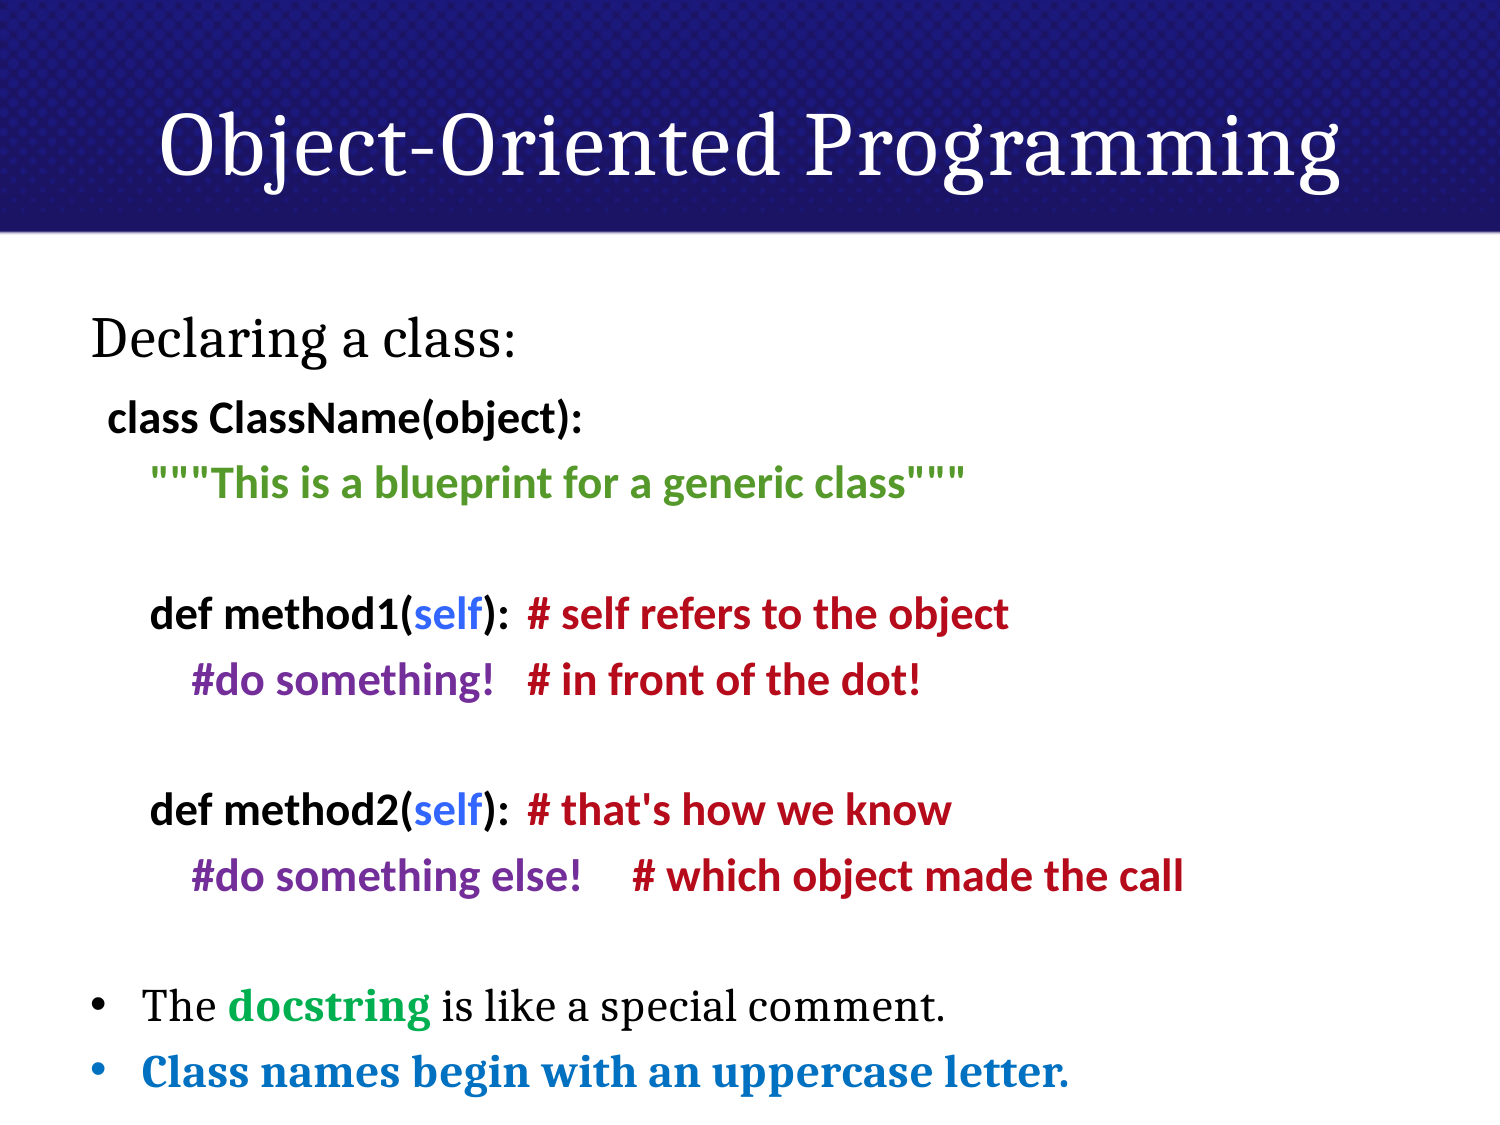

# Object-Oriented Programming
Declaring a class:
class ClassName(object):
    """This is a blueprint for a generic class"""

    def method1(self):		# self refers to the object
        #do something!		# in front of the dot!

    def method2(self):		# that's how we know
        #do something else! 	# which object made the call

The docstring is like a special comment.
Class names begin with an uppercase letter.